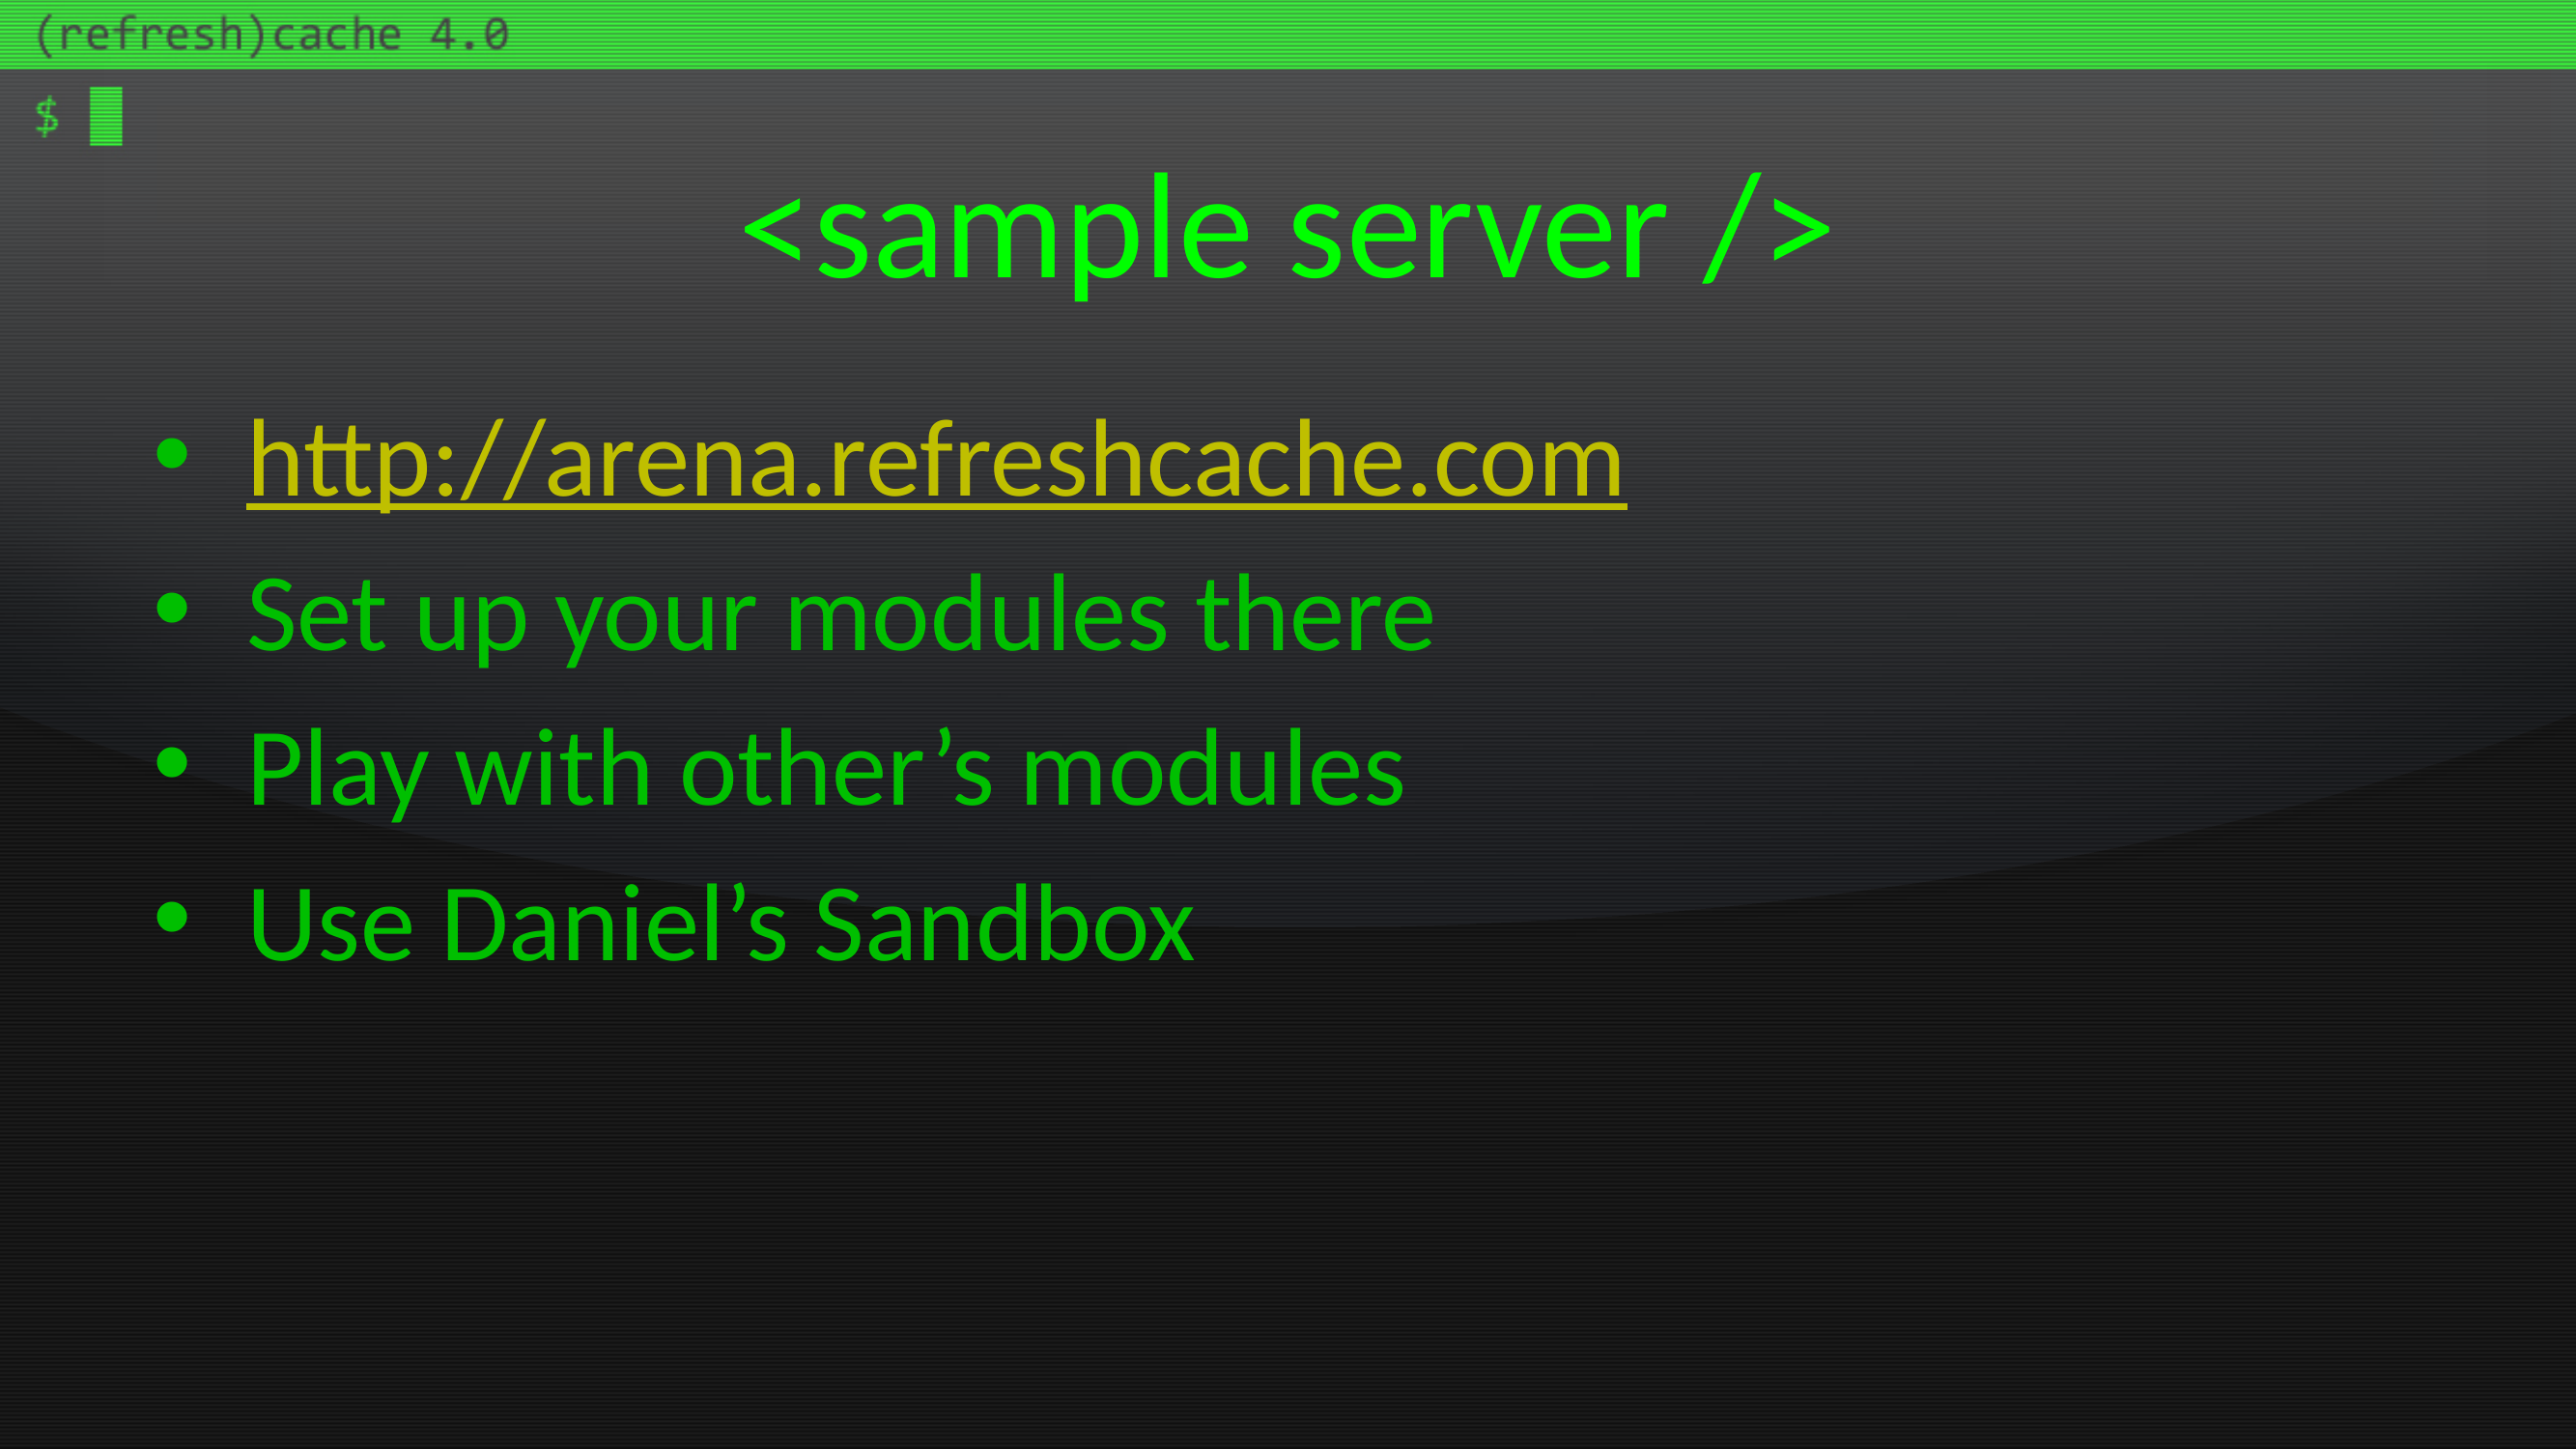

# <sample server />
http://arena.refreshcache.com
Set up your modules there
Play with other’s modules
Use Daniel’s Sandbox